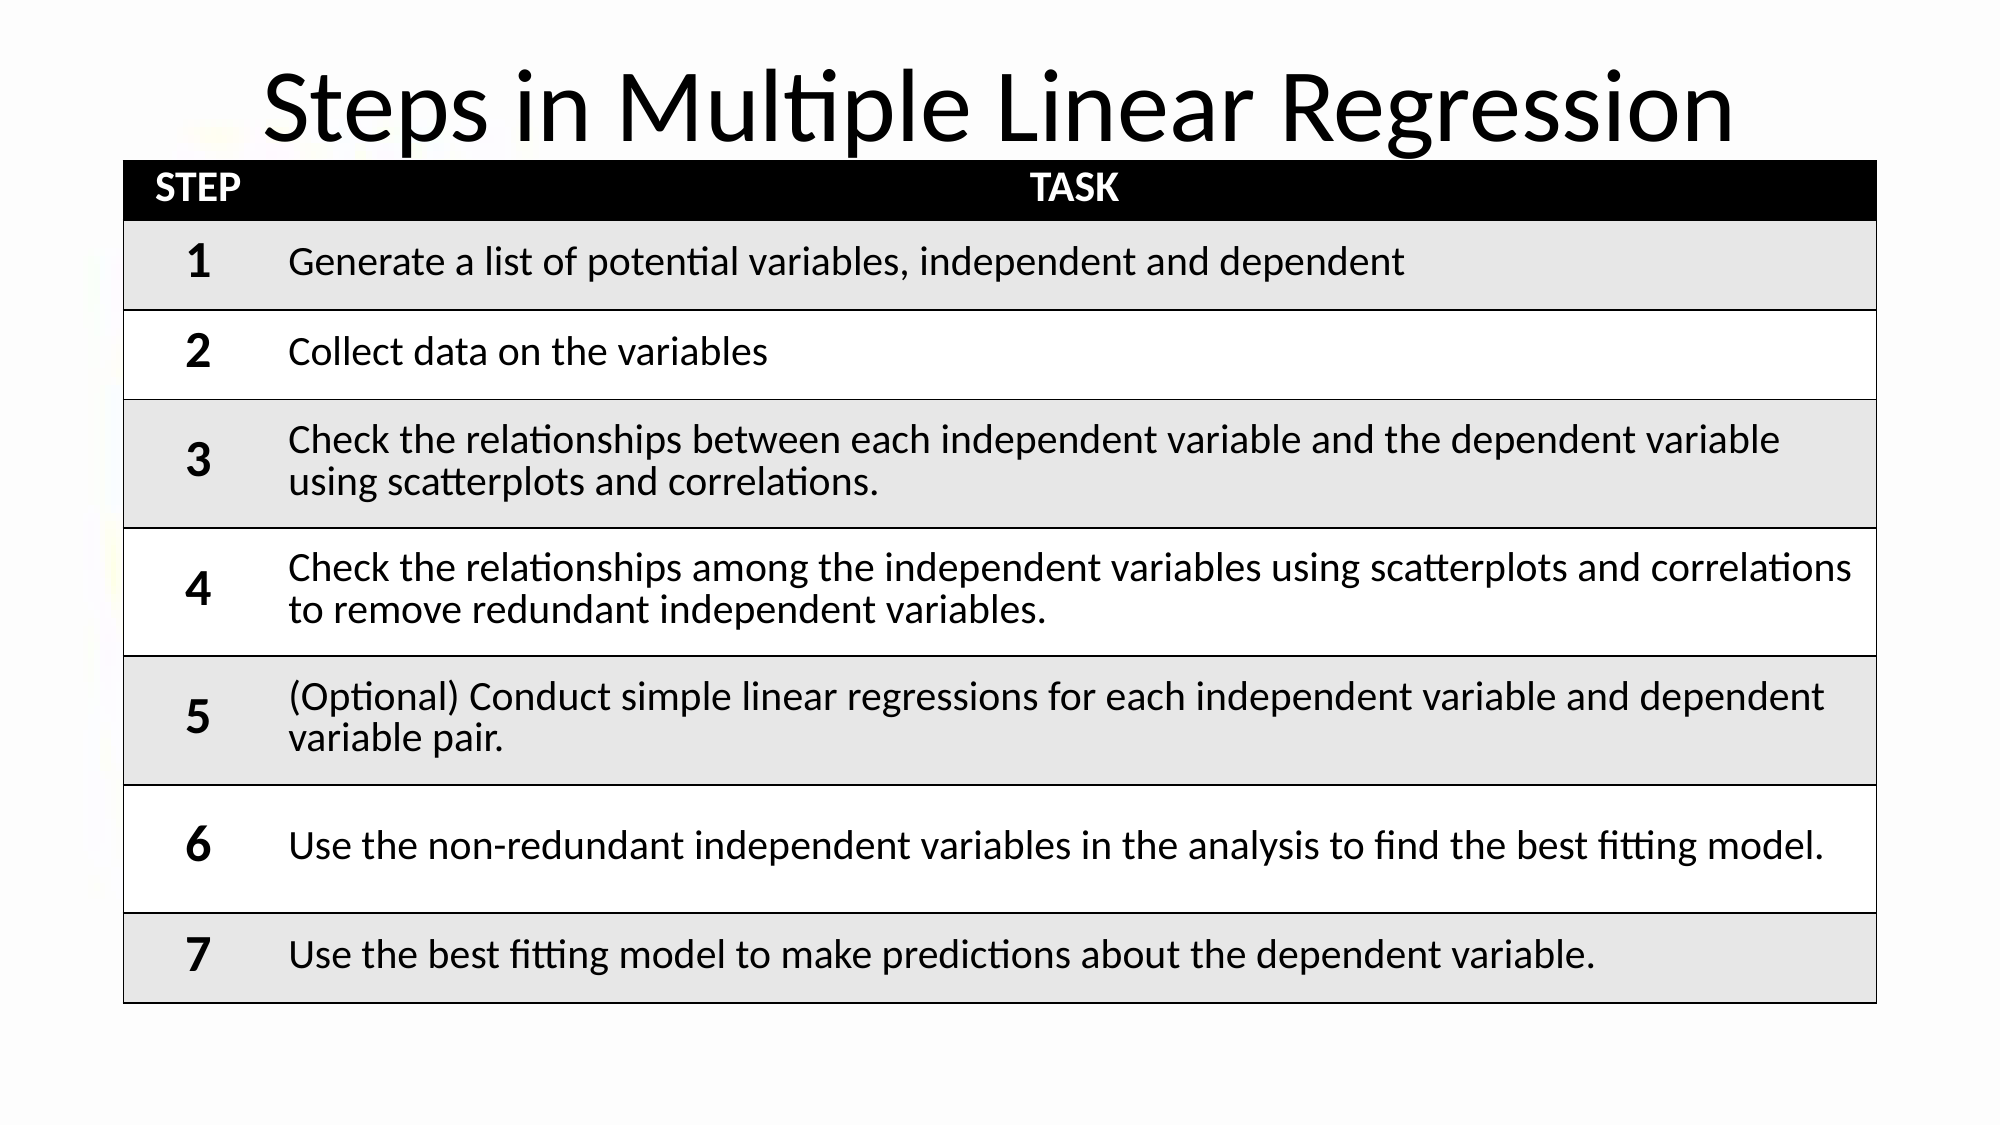

# Steps in Multiple Linear Regression
| STEP | TASK |
| --- | --- |
| 1 | Generate a list of potential variables, independent and dependent |
| 2 | Collect data on the variables |
| 3 | Check the relationships between each independent variable and the dependent variable using scatterplots and correlations. |
| 4 | Check the relationships among the independent variables using scatterplots and correlations to remove redundant independent variables. |
| 5 | (Optional) Conduct simple linear regressions for each independent variable and dependent variable pair. |
| 6 | Use the non-redundant independent variables in the analysis to find the best fitting model. |
| 7 | Use the best fitting model to make predictions about the dependent variable. |